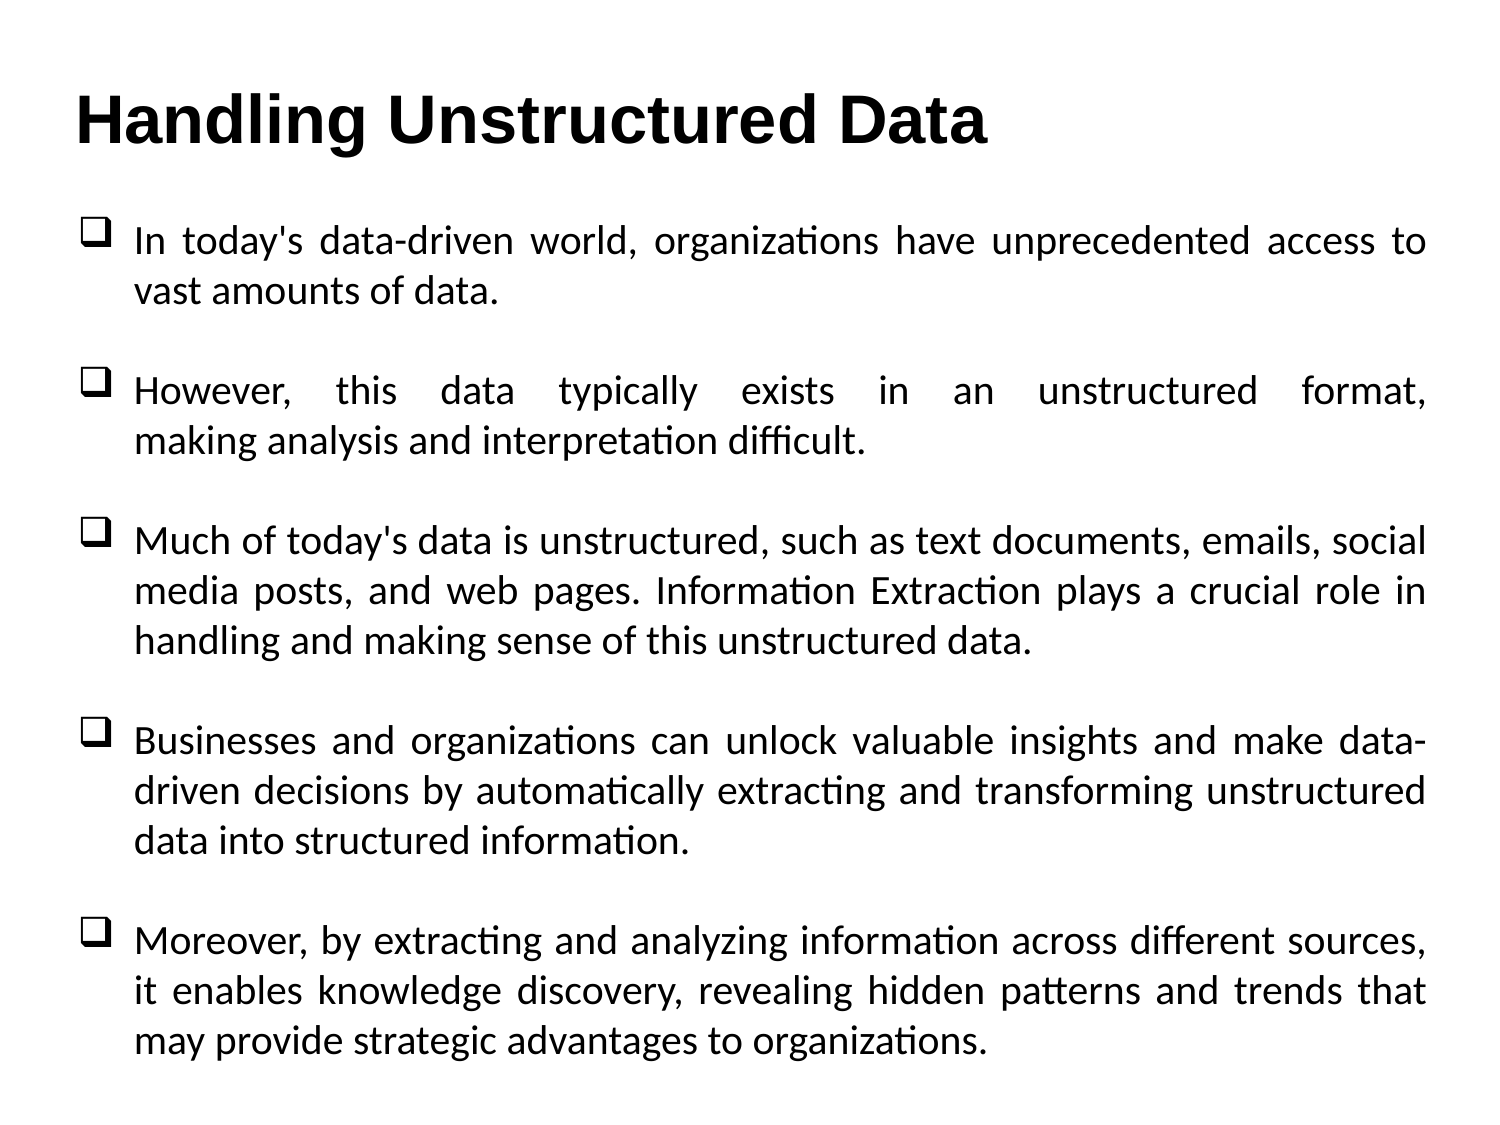

# Handling Unstructured Data
In today's data-driven world, organizations have unprecedented access to vast amounts of data.

However, this data typically exists in an unstructured format, making analysis and interpretation difficult.

Much of today's data is unstructured, such as text documents, emails, social media posts, and web pages. Information Extraction plays a crucial role in handling and making sense of this unstructured data.

Businesses and organizations can unlock valuable insights and make data-driven decisions by automatically extracting and transforming unstructured data into structured information.

Moreover, by extracting and analyzing information across different sources, it enables knowledge discovery, revealing hidden patterns and trends that may provide strategic advantages to organizations.